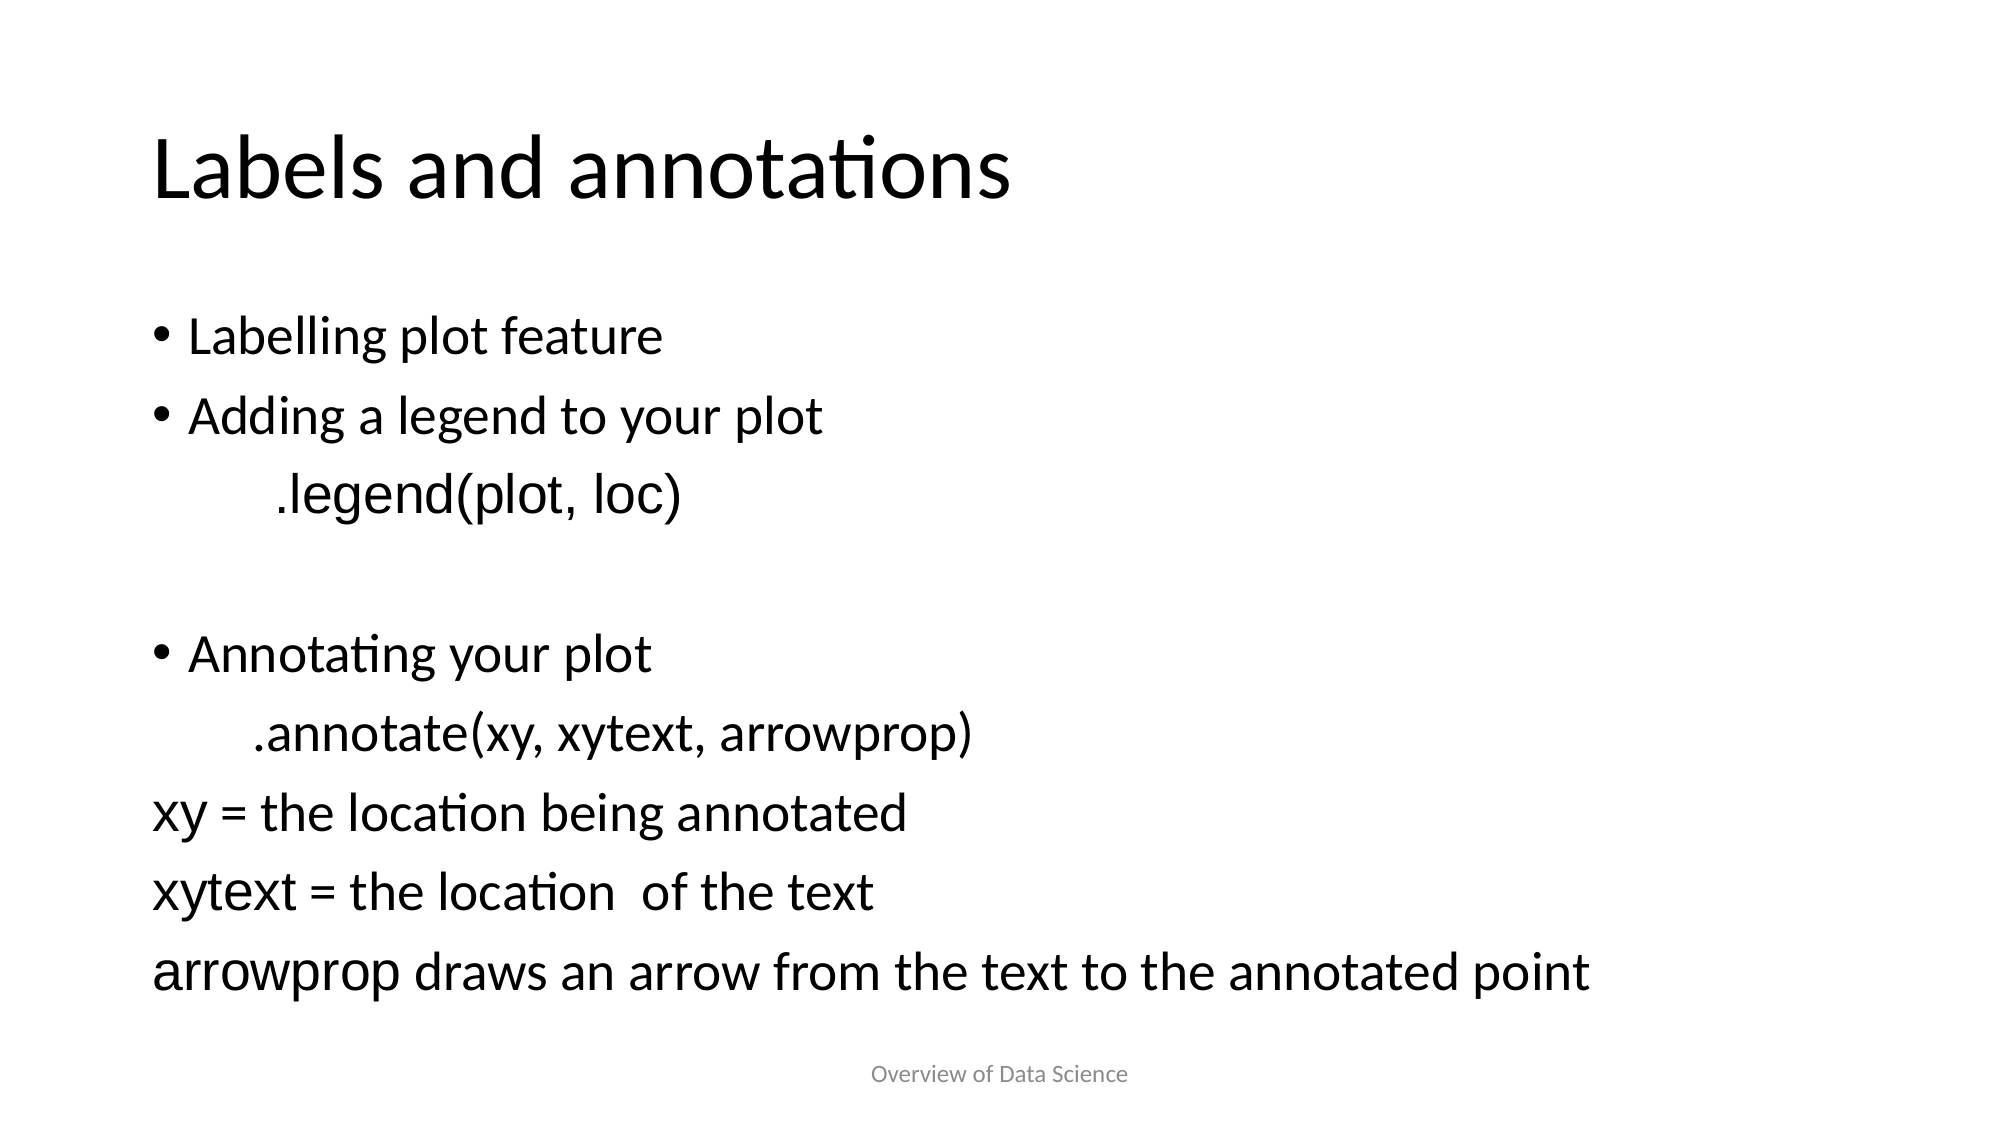

# Labels and annotations
Labelling plot feature
Adding a legend to your plot
        .legend(plot, loc)

Annotating your plot
        .annotate(xy, xytext, arrowprop)
xy = the location being annotated
xytext = the location  of the text
arrowprop draws an arrow from the text to the annotated point
Overview of Data Science